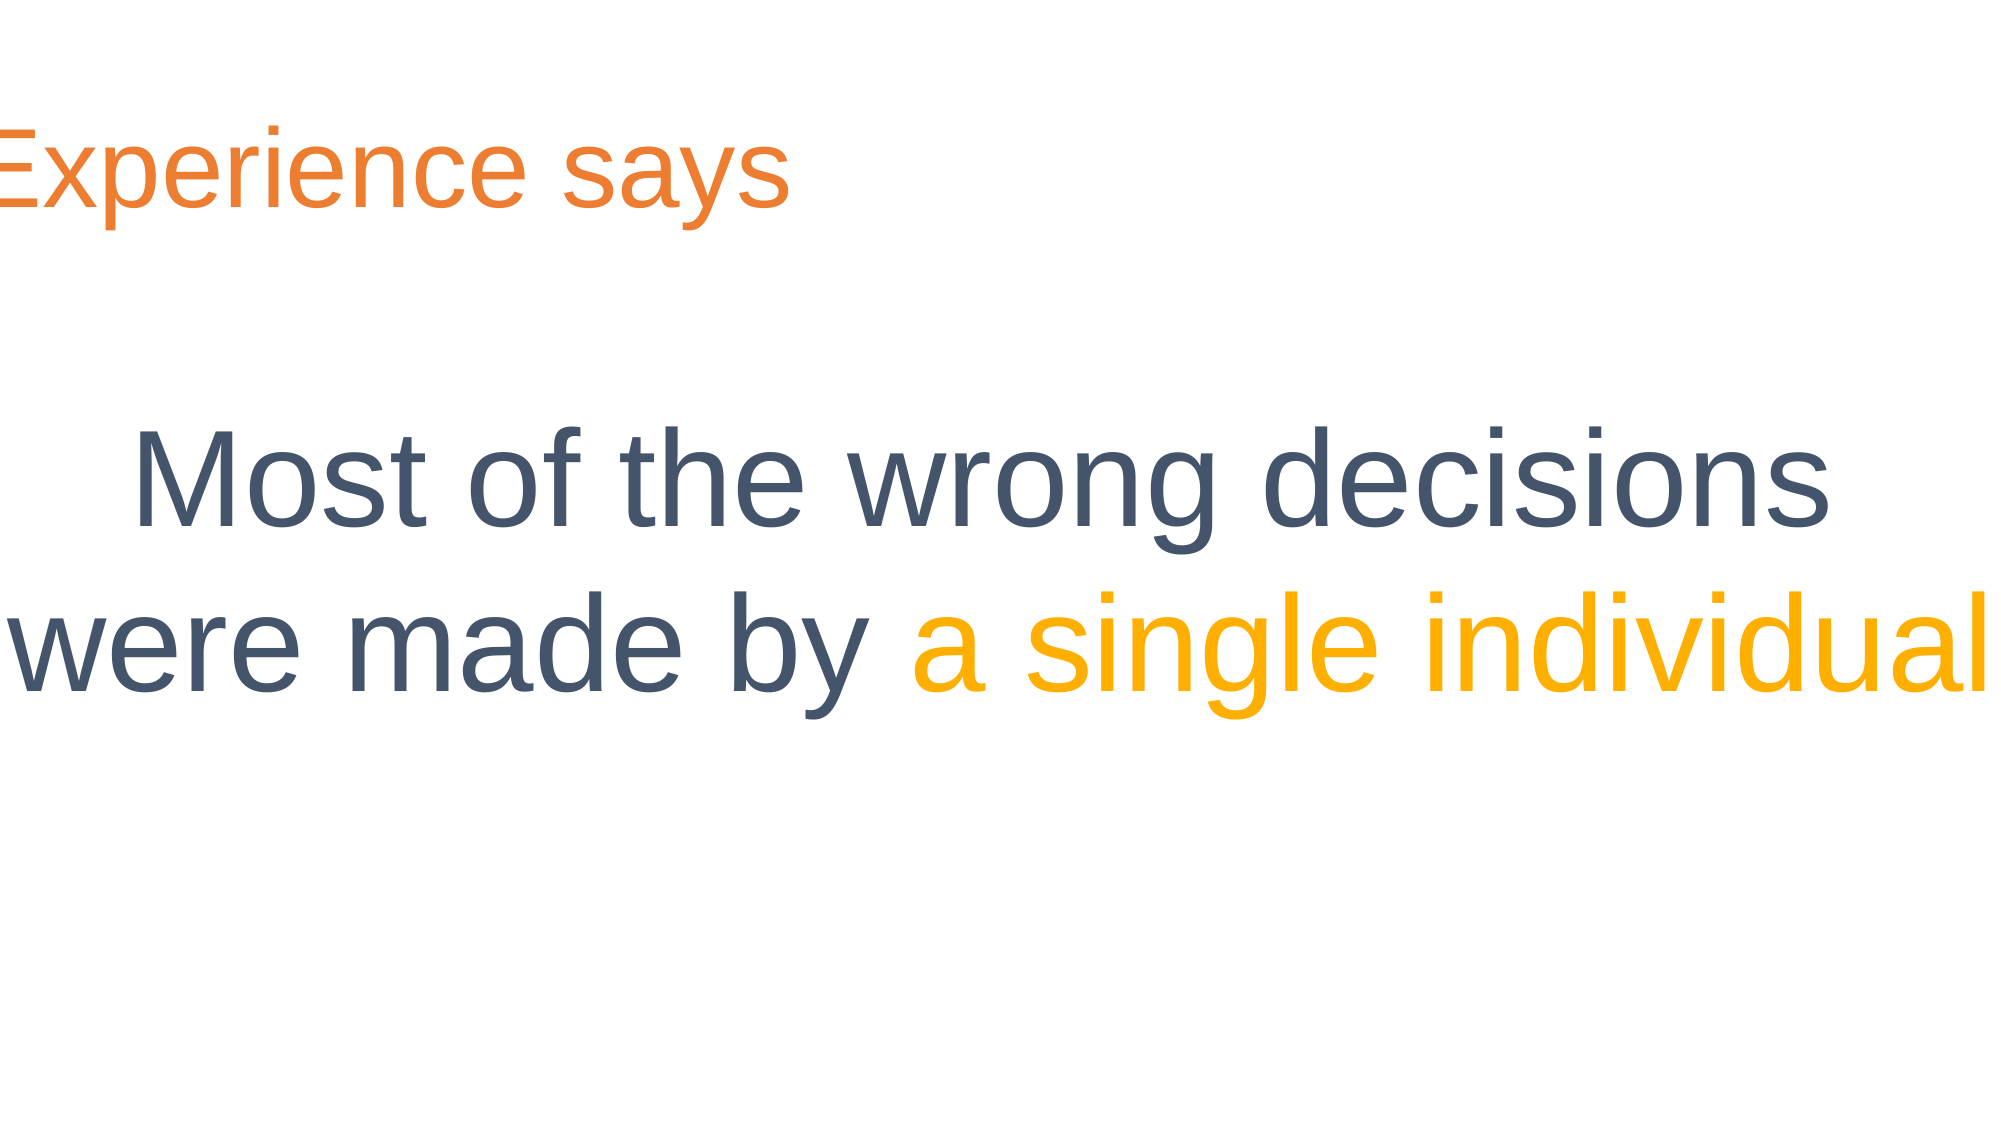

Experience says
Most of the wrong decisions
were made by a single individual